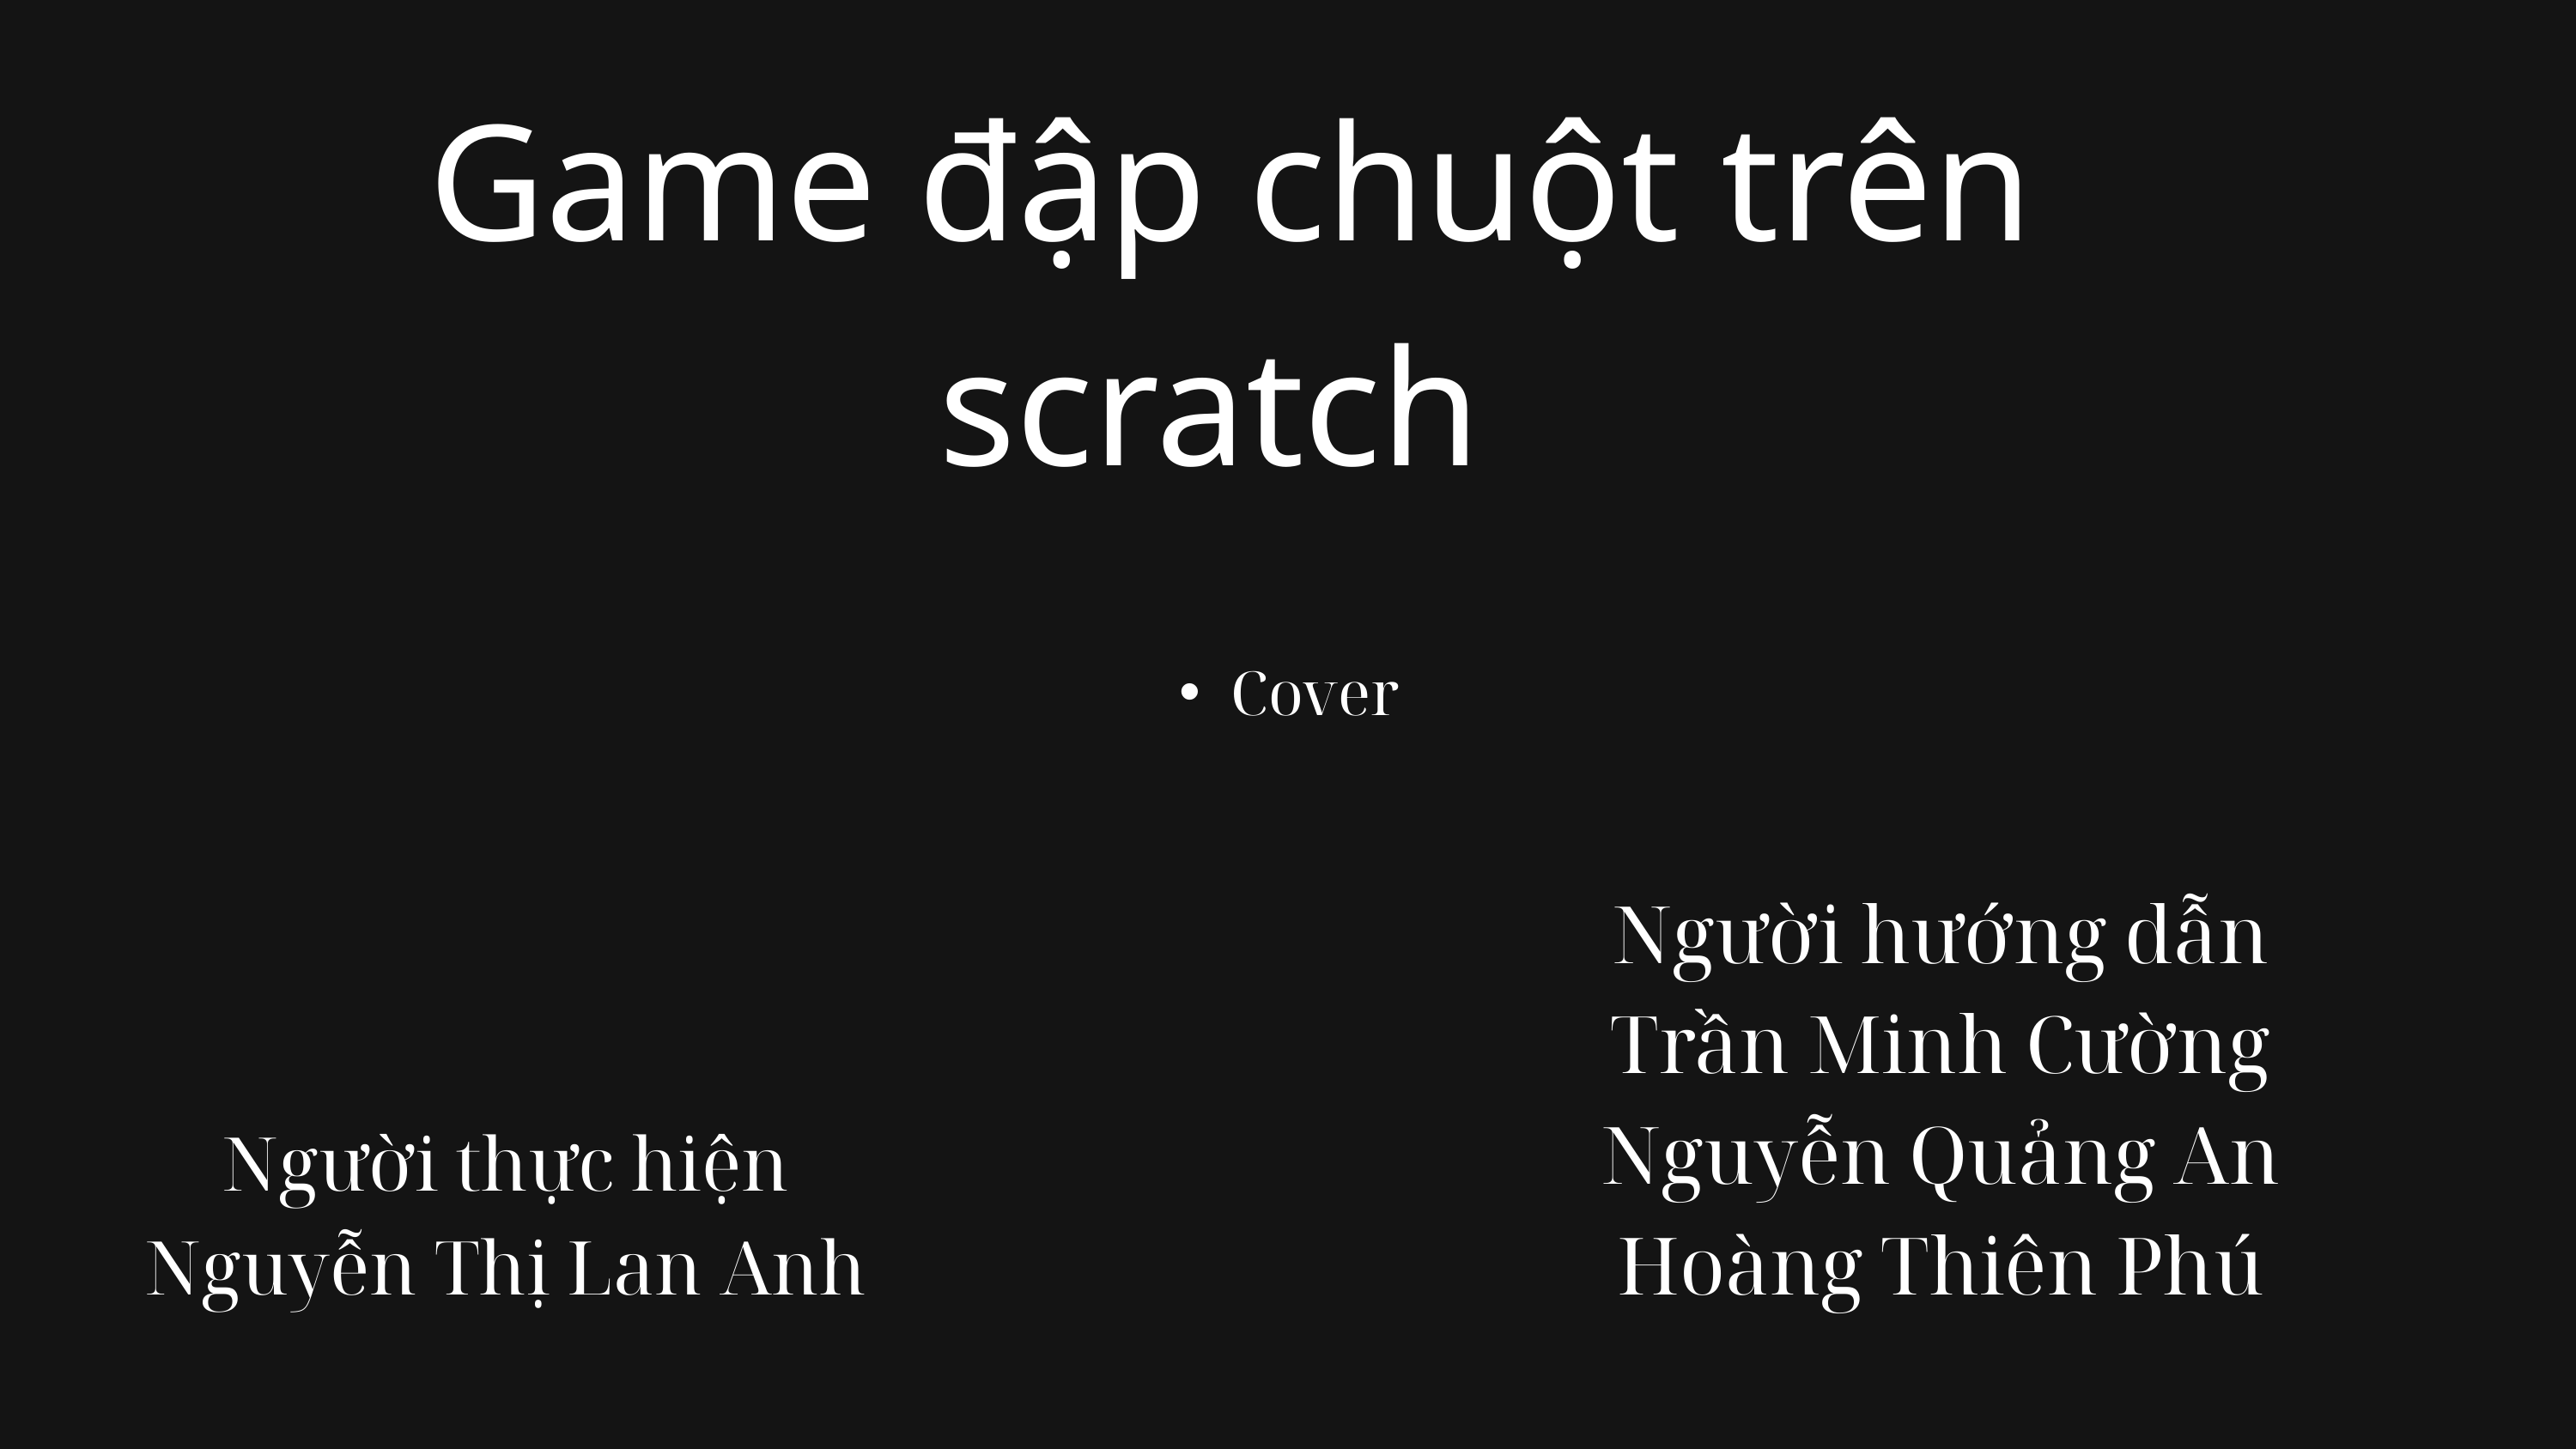

Game đập chuột trên scratch
Cover
Người hướng dẫn
Trần Minh Cường
Nguyễn Quảng An
Hoàng Thiên Phú
Người thực hiện
Nguyễn Thị Lan Anh